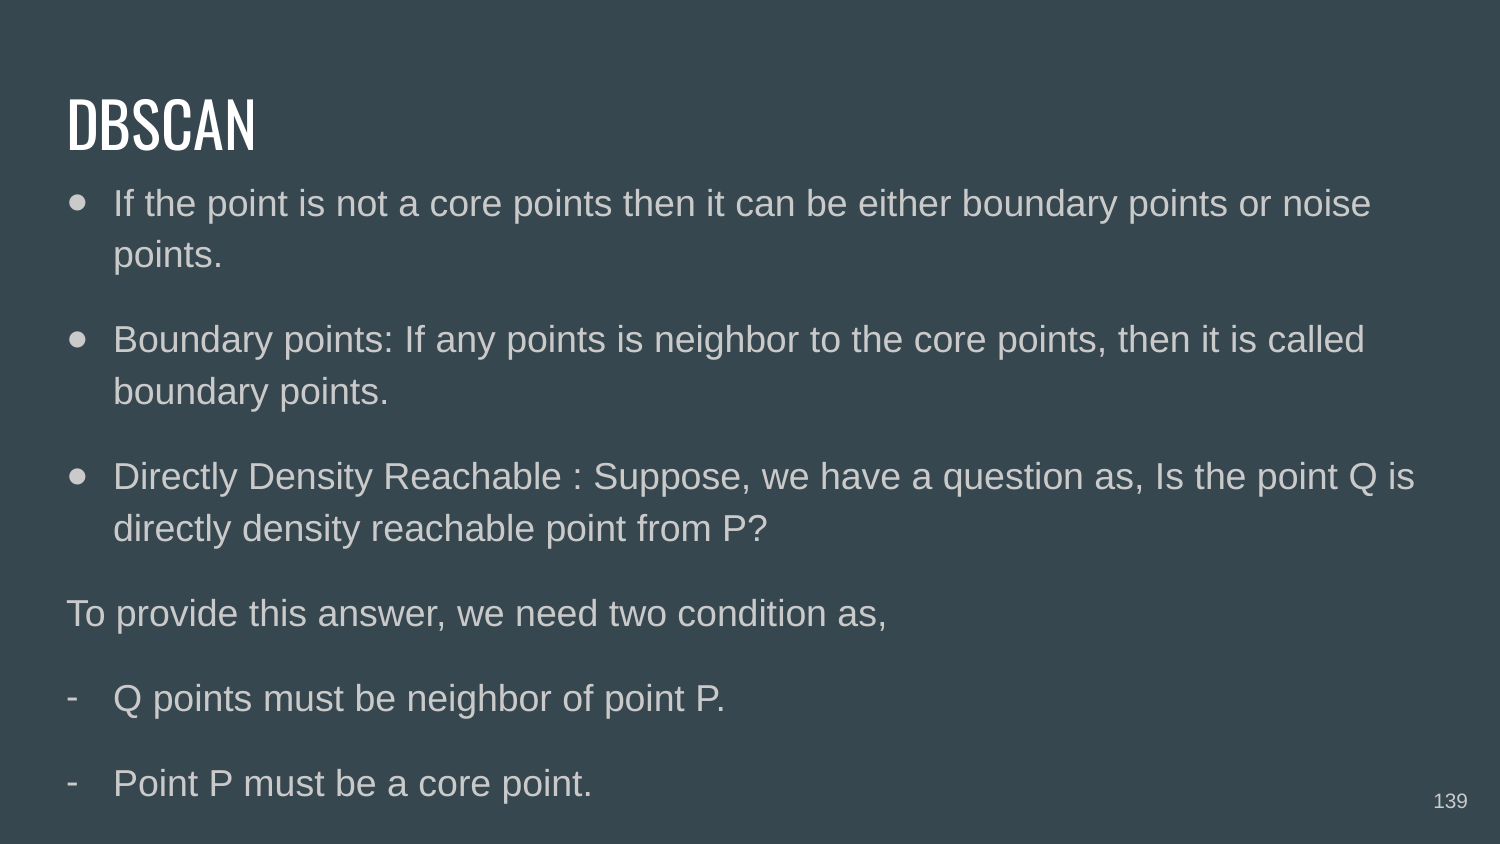

# DBSCAN
If the point is not a core points then it can be either boundary points or noise points.
Boundary points: If any points is neighbor to the core points, then it is called boundary points.
Directly Density Reachable : Suppose, we have a question as, Is the point Q is directly density reachable point from P?
To provide this answer, we need two condition as,
Q points must be neighbor of point P.
Point P must be a core point.
139